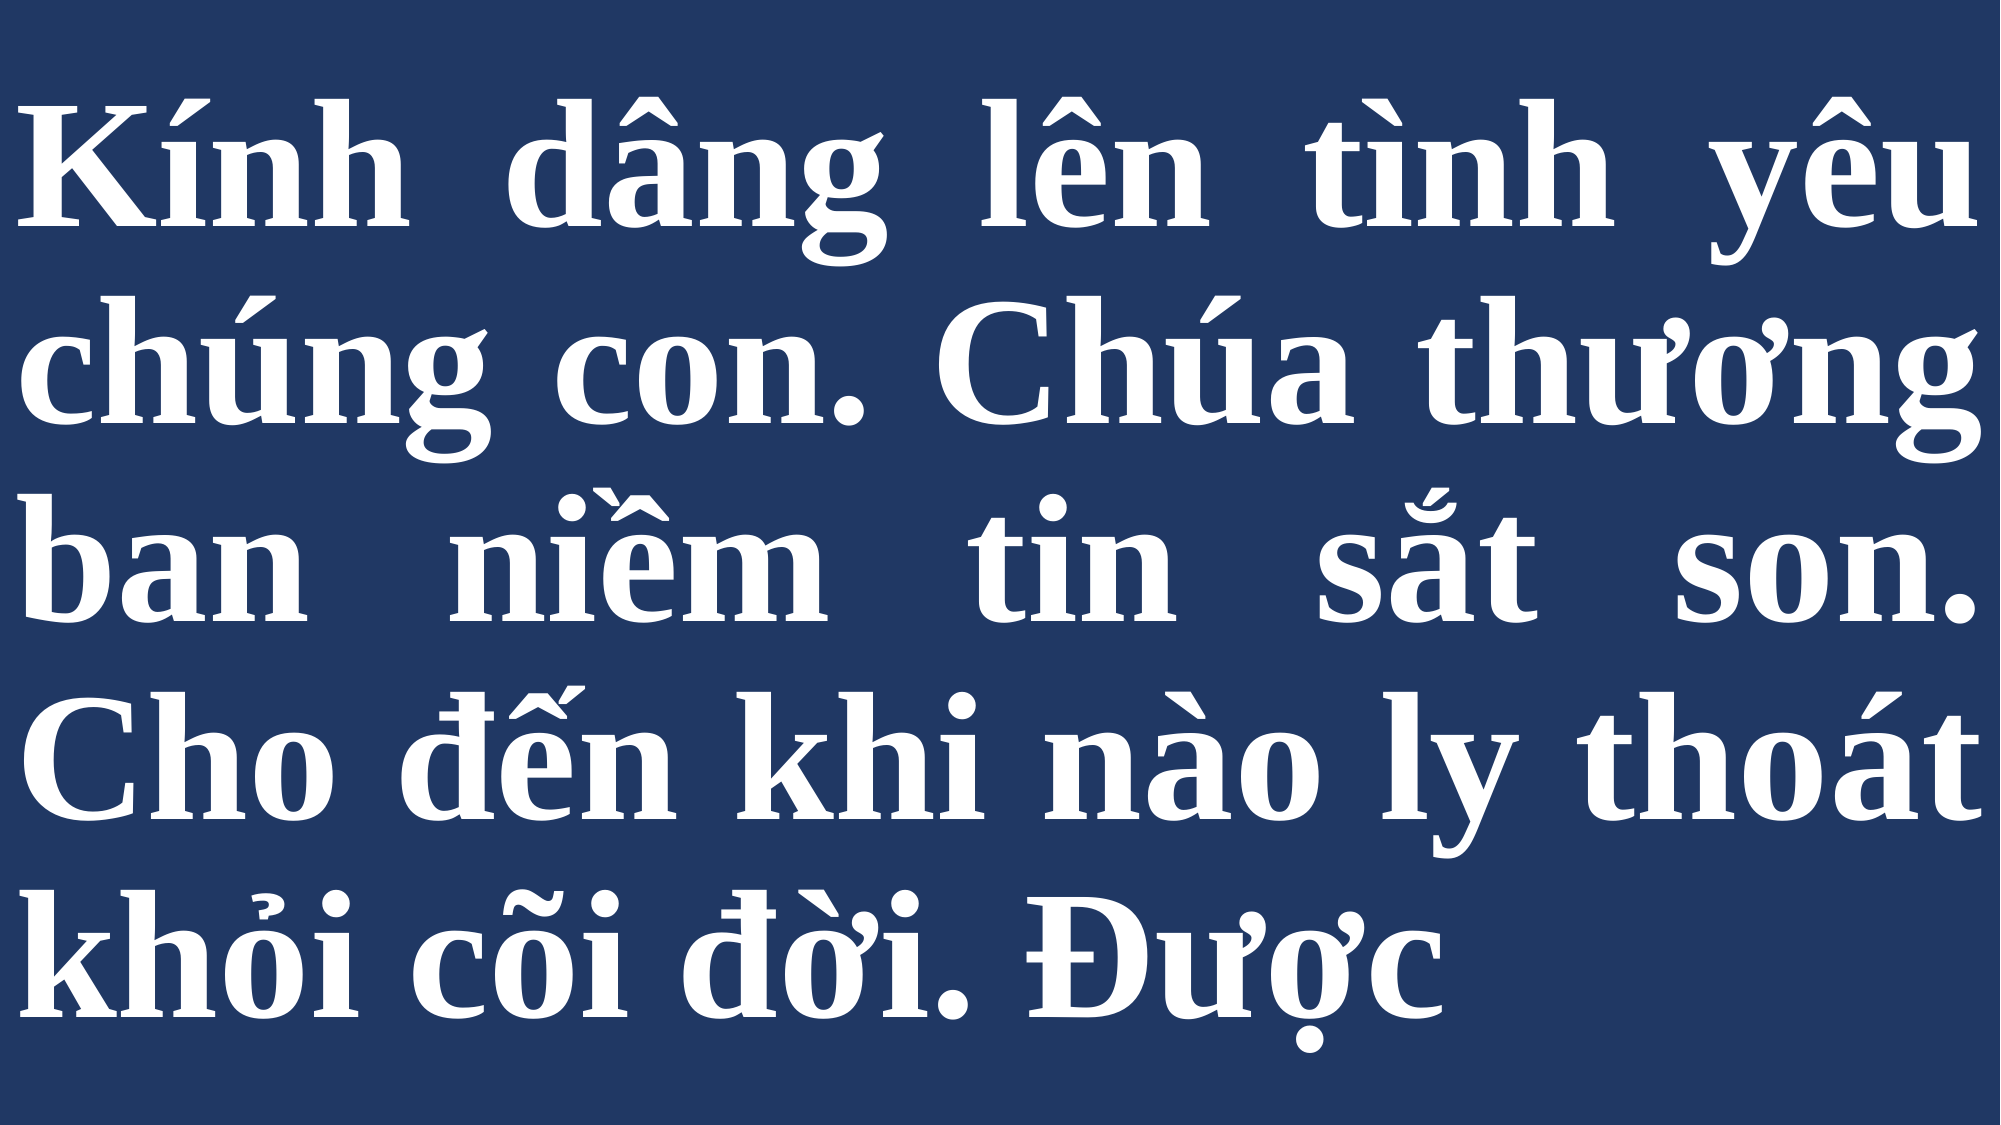

# Kính dâng lên tình yêu chúng con. Chúa thương ban niềm tin sắt son. Cho đến khi nào ly thoát khỏi cõi đời. Được